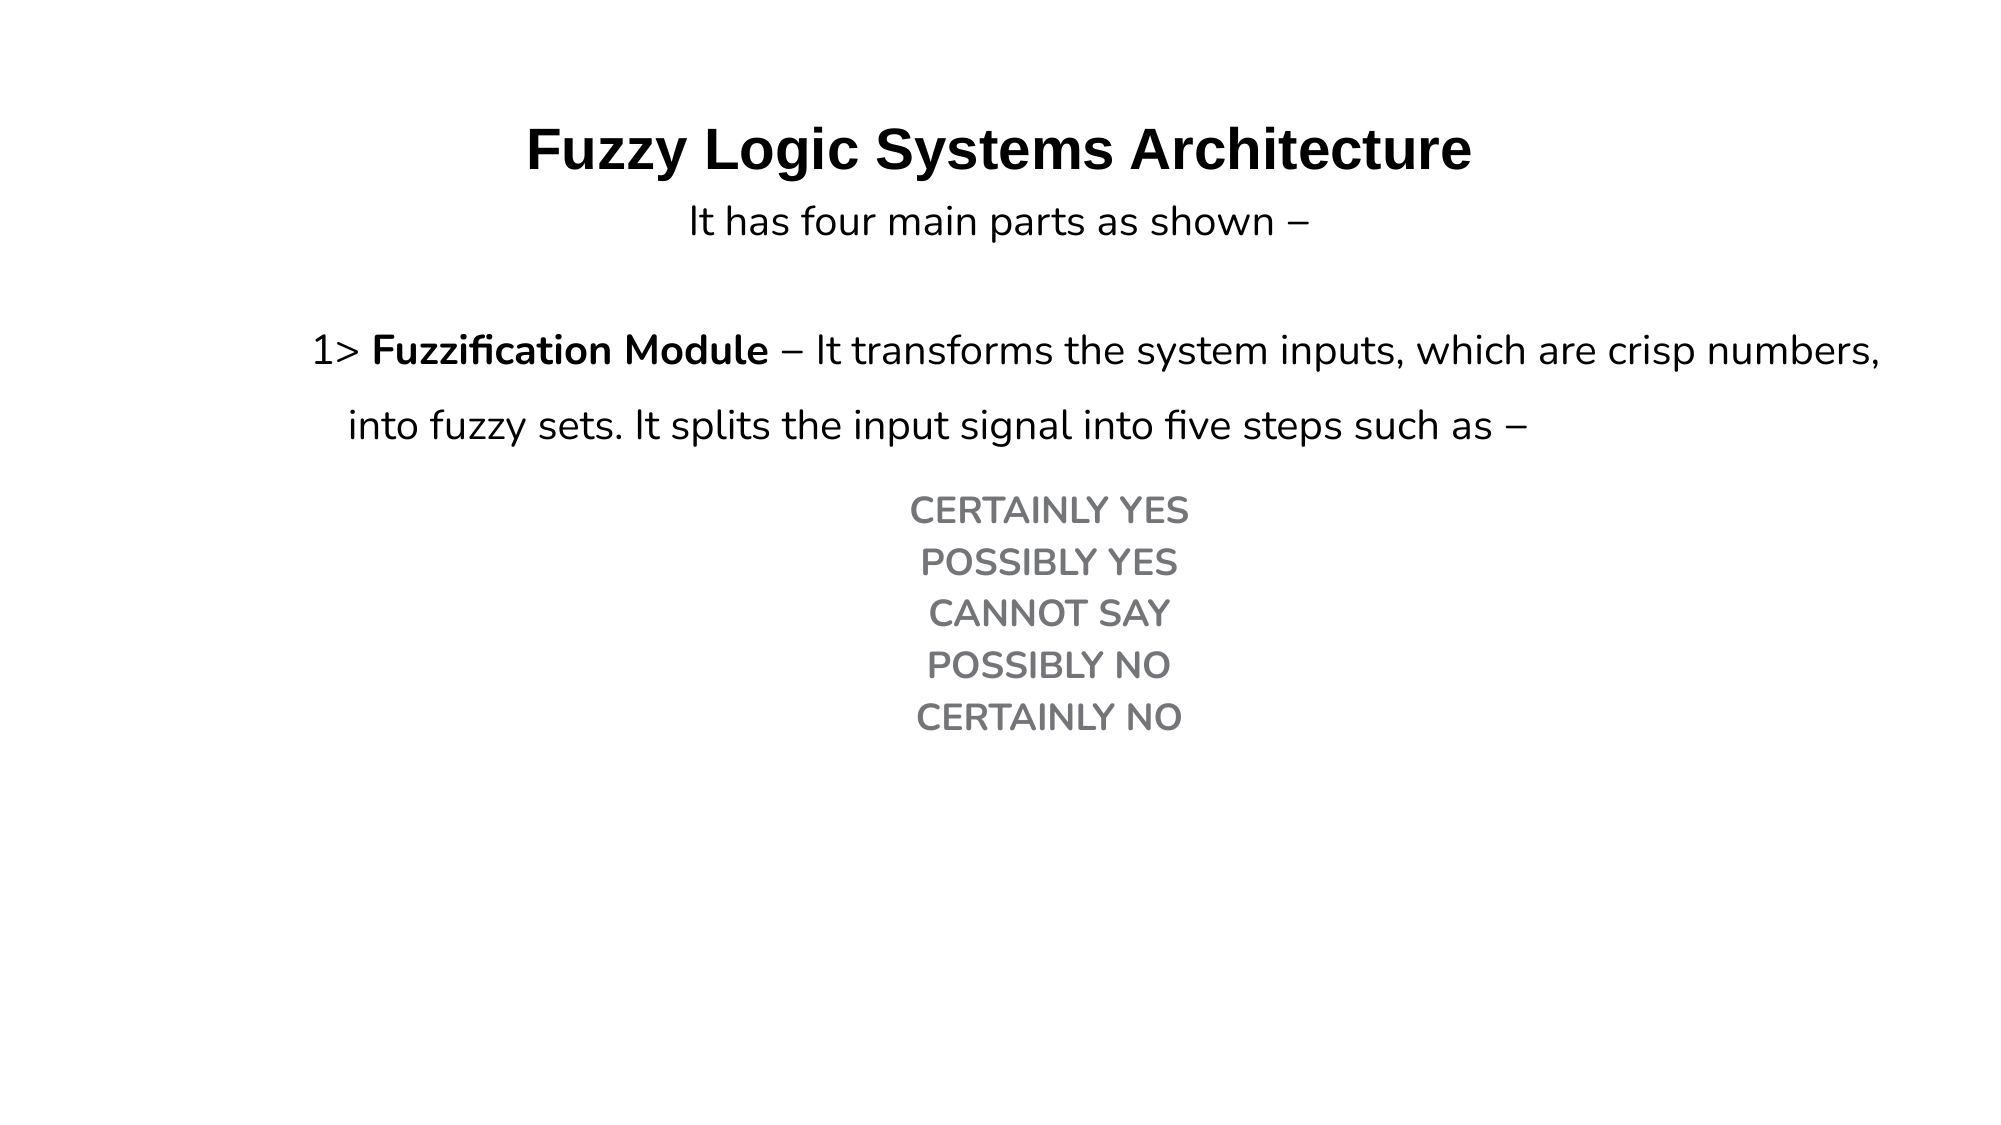

# Fuzzy Logic Systems Architecture
It has four main parts as shown −

1> Fuzzification Module − It transforms the system inputs, which are crisp numbers, into fuzzy sets. It splits the input signal into five steps such as −
CERTAINLY YES
POSSIBLY YES
CANNOT SAY
POSSIBLY NO
CERTAINLY NO